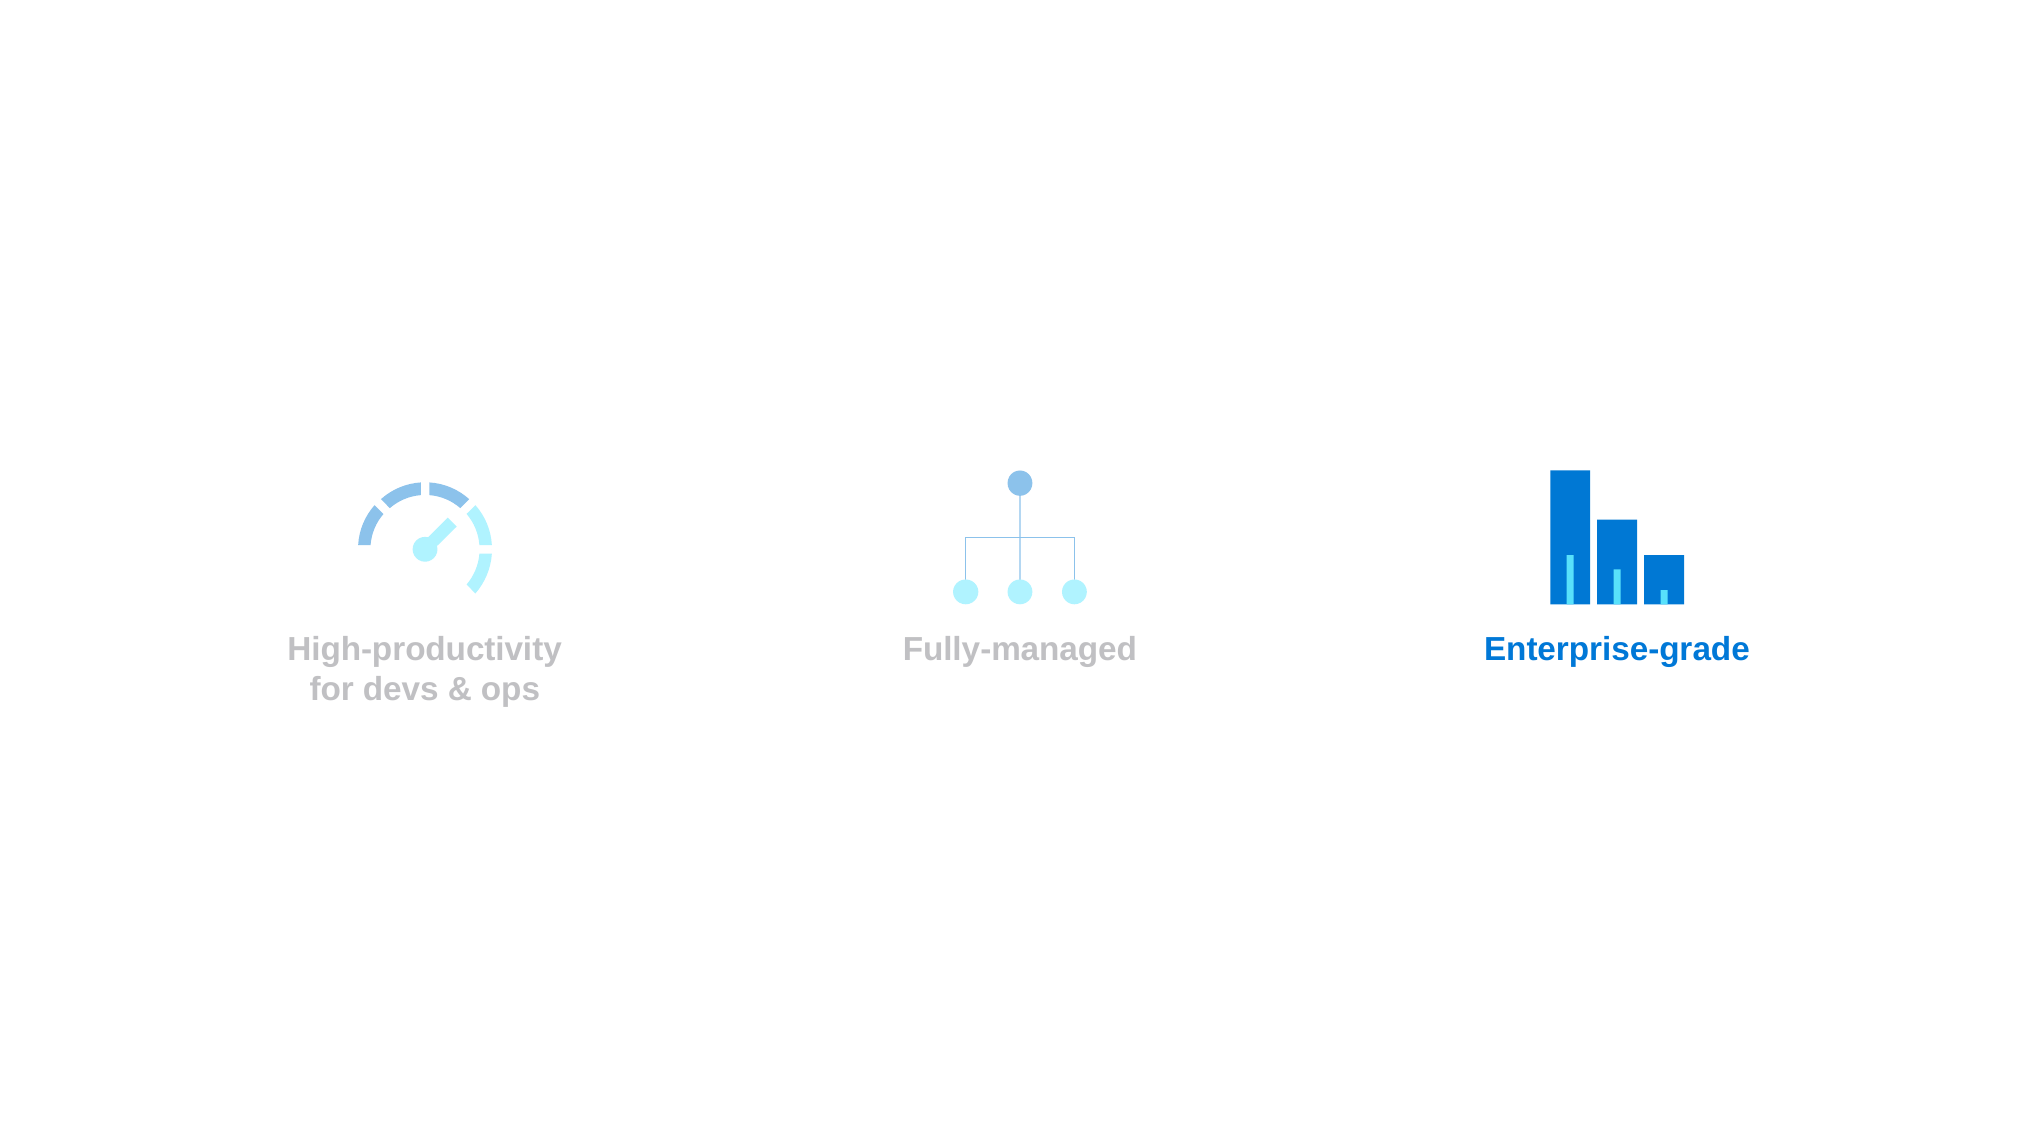

High-productivity for devs & ops
Fully-managed
Enterprise-grade